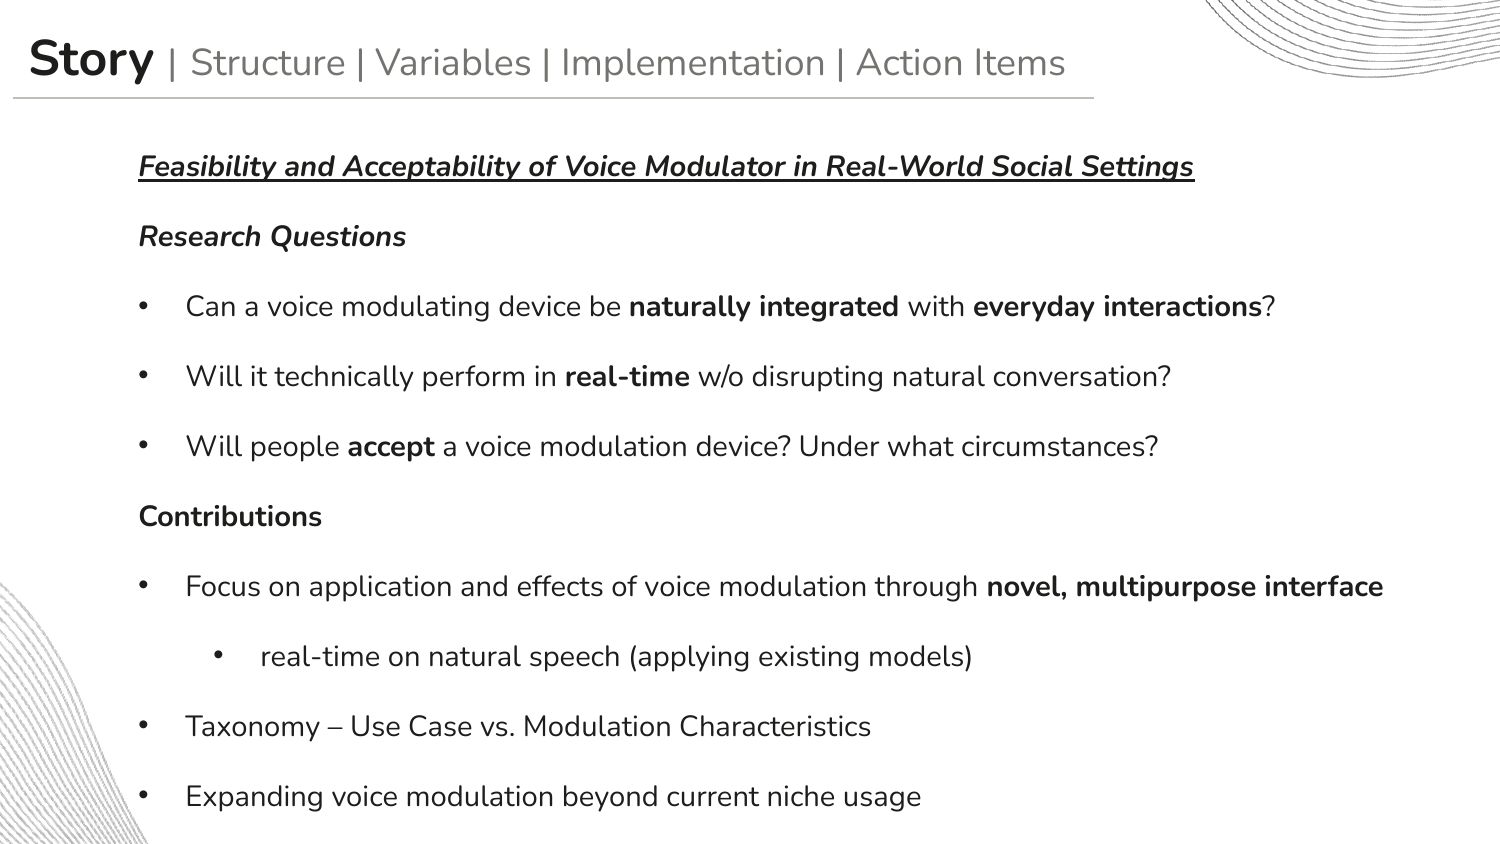

Story | Structure | Variables | Implementation | Action Items
Feasibility and Acceptability of Voice Modulator in Real-World Social Settings
Research Questions
Can a voice modulating device be naturally integrated with everyday interactions?
Will it technically perform in real-time w/o disrupting natural conversation?
Will people accept a voice modulation device? Under what circumstances?
Contributions
Focus on application and effects of voice modulation through novel, multipurpose interface
real-time on natural speech (applying existing models)
Taxonomy – Use Case vs. Modulation Characteristics
Expanding voice modulation beyond current niche usage